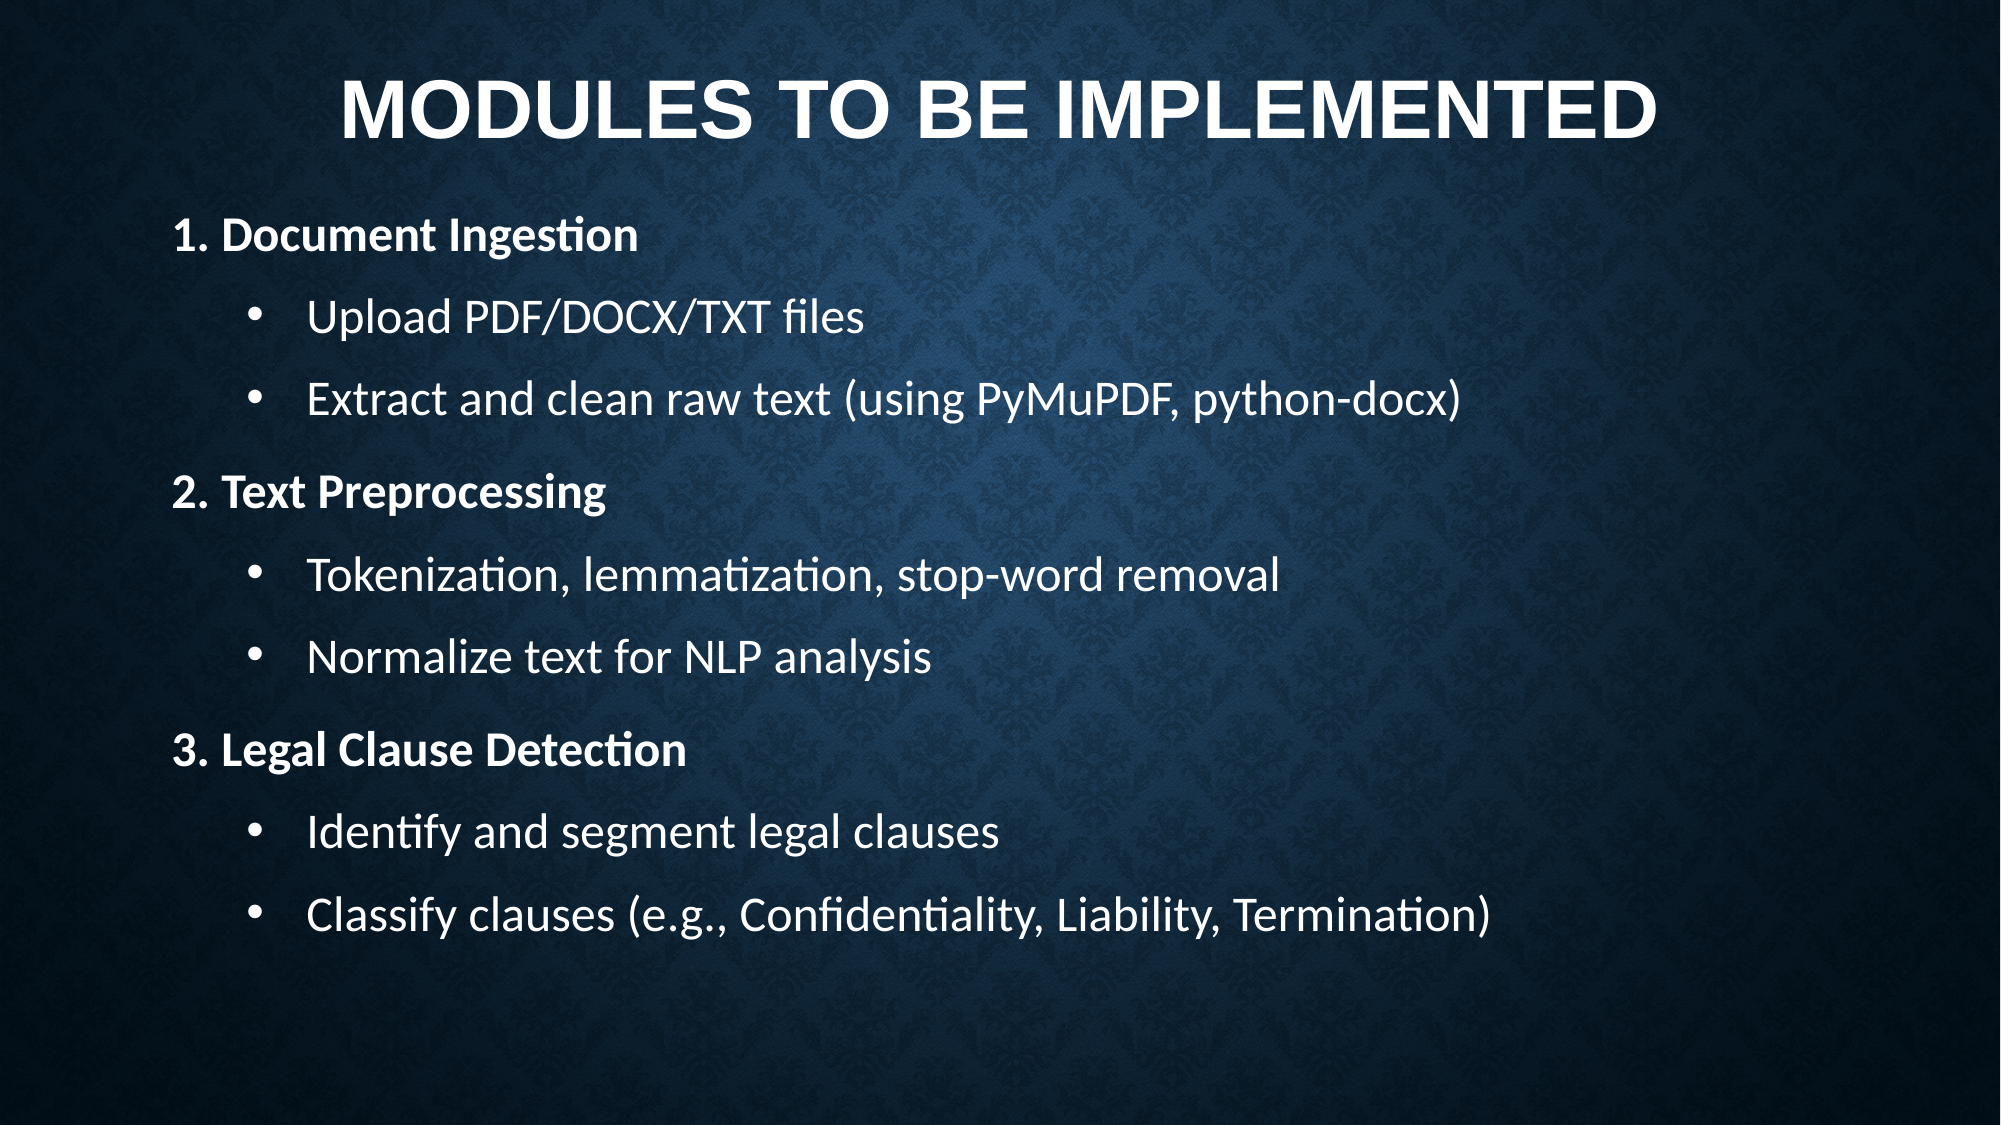

# Modules to be Implemented
1. Document Ingestion
  Upload PDF/DOCX/TXT files
  Extract and clean raw text (using PyMuPDF, python-docx)
2. Text Preprocessing
  Tokenization, lemmatization, stop-word removal
  Normalize text for NLP analysis
3. Legal Clause Detection
  Identify and segment legal clauses
  Classify clauses (e.g., Confidentiality, Liability, Termination)